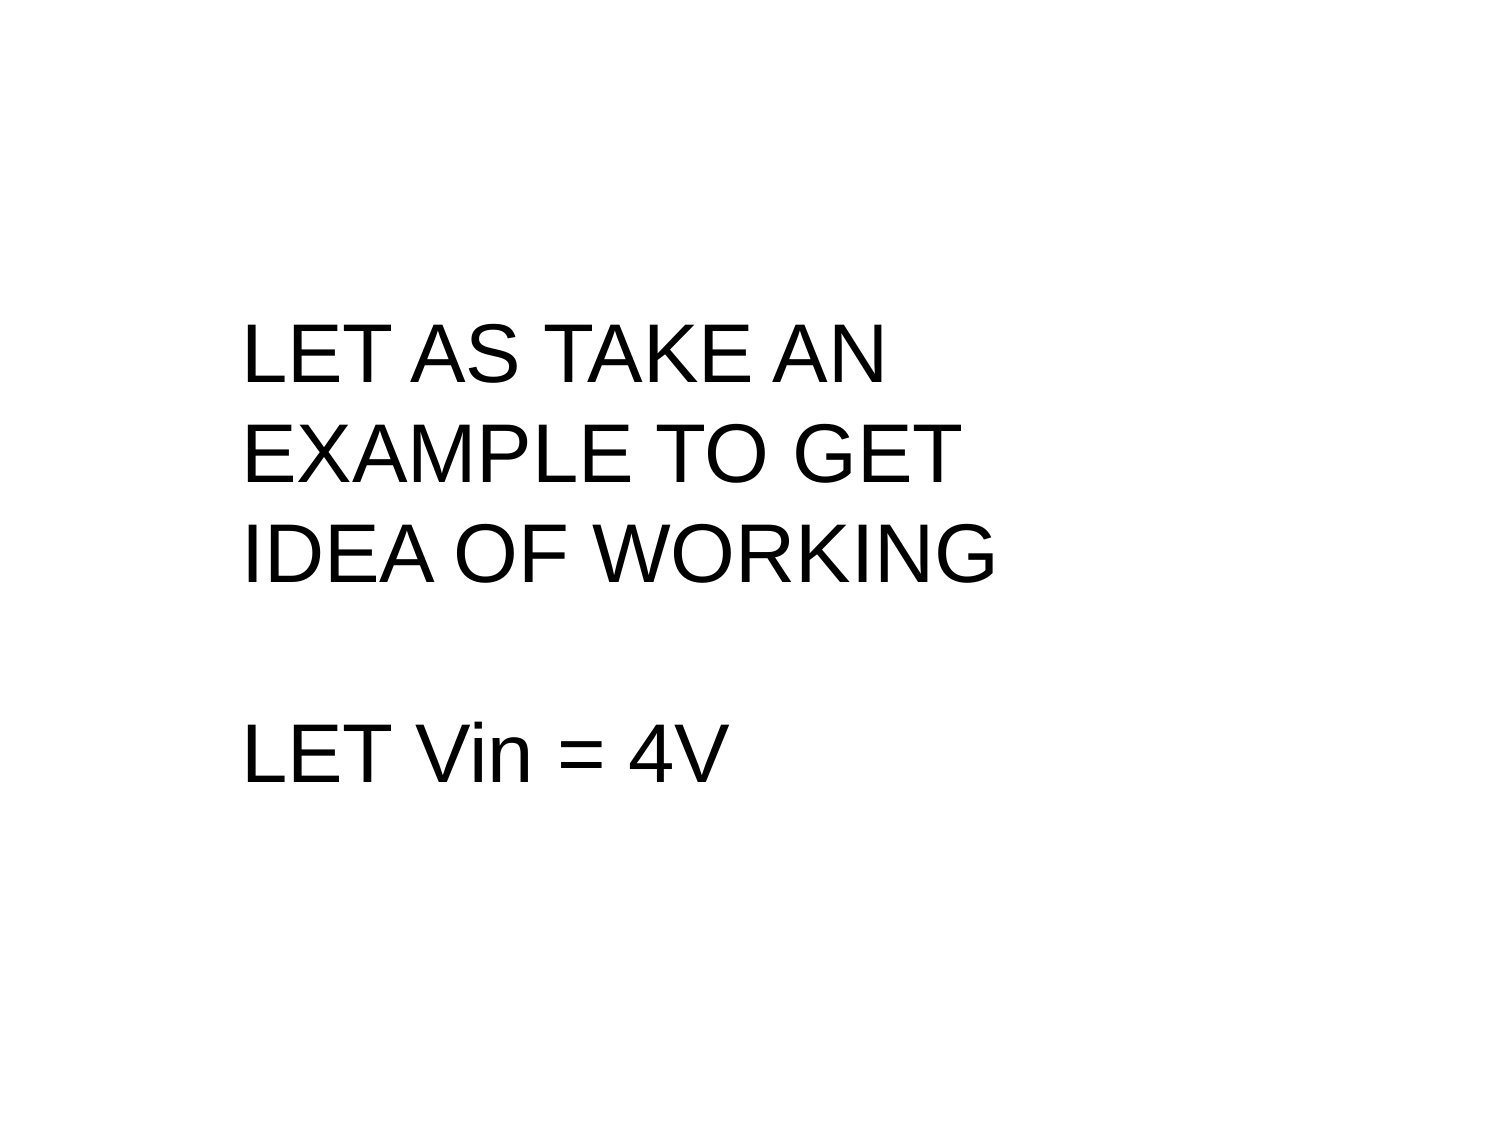

LET AS TAKE AN EXAMPLE TO GET IDEA OF WORKING

LET Vin = 4V